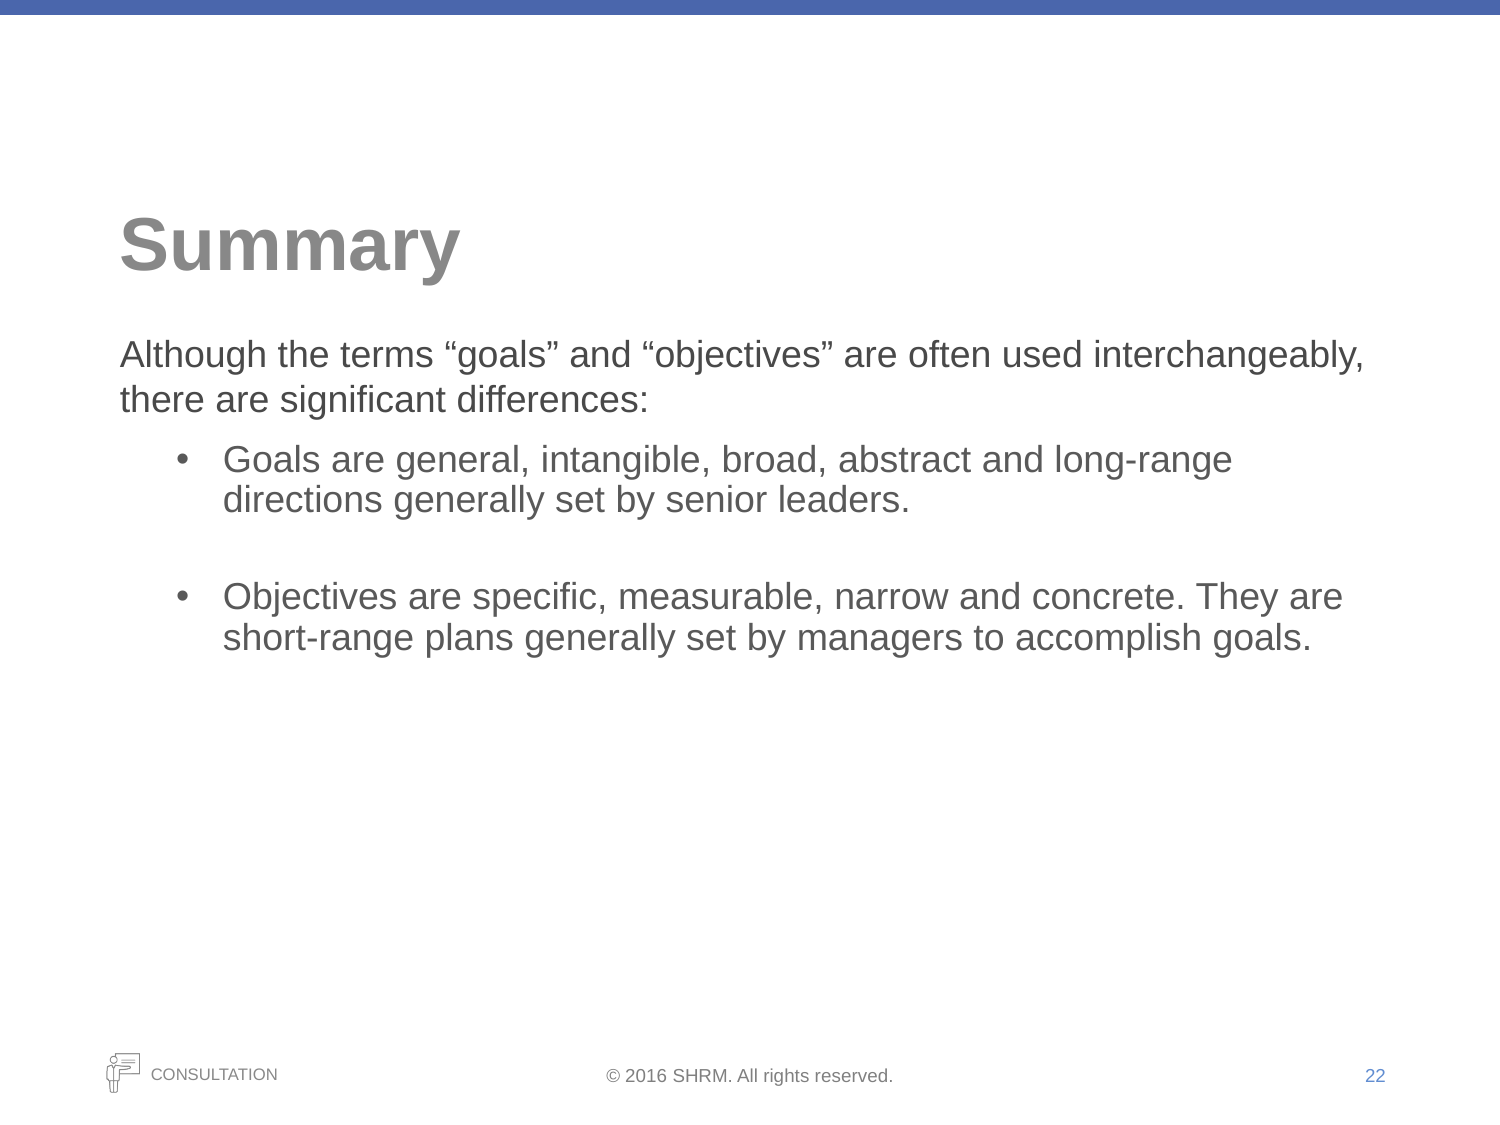

# Summary
Although the terms “goals” and “objectives” are often used interchangeably, there are significant differences:
Goals are general, intangible, broad, abstract and long-range directions generally set by senior leaders.

Objectives are specific, measurable, narrow and concrete. They are short-range plans generally set by managers to accomplish goals.
22